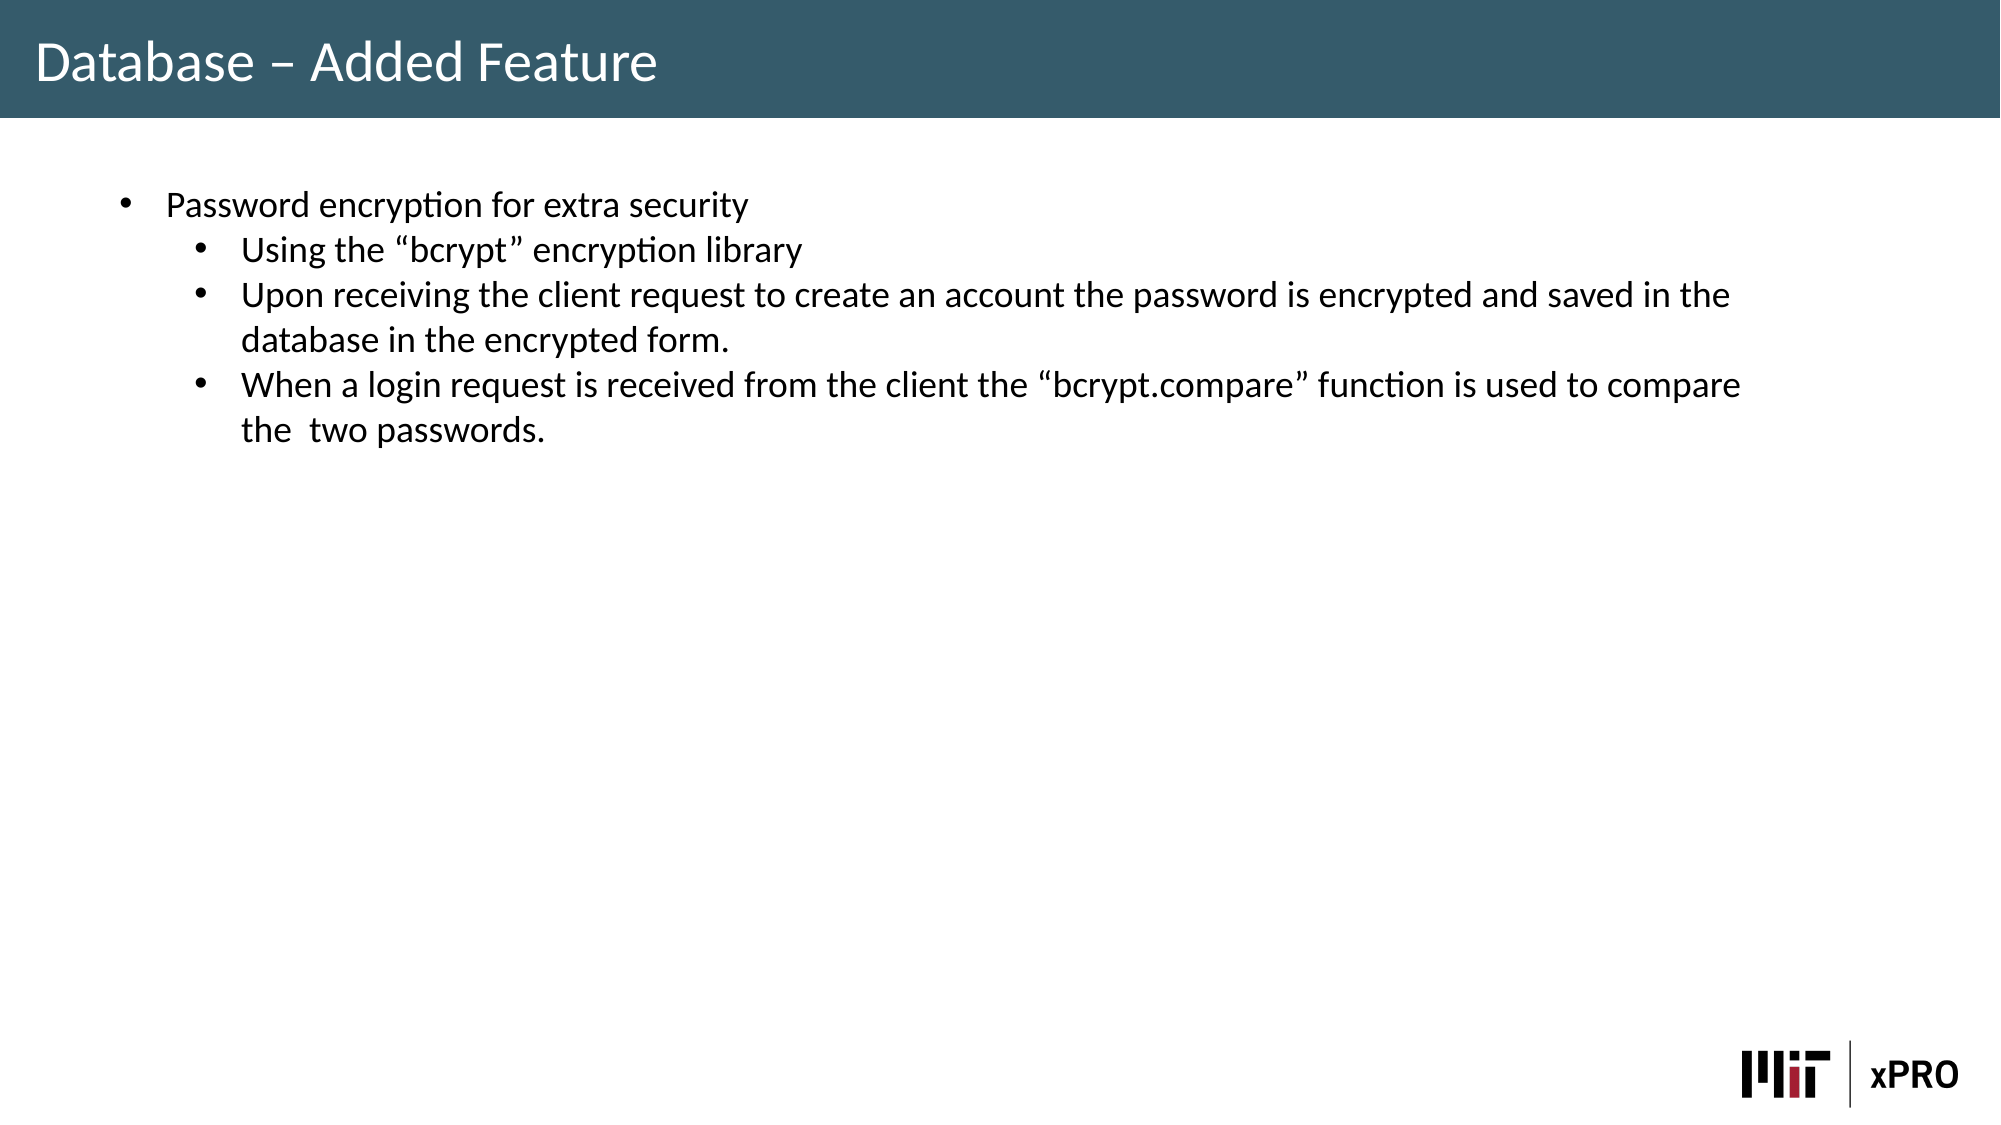

Database – Added Feature
Password encryption for extra security
Using the “bcrypt” encryption library
Upon receiving the client request to create an account the password is encrypted and saved in the database in the encrypted form.
When a login request is received from the client the “bcrypt.compare” function is used to compare the  two passwords.